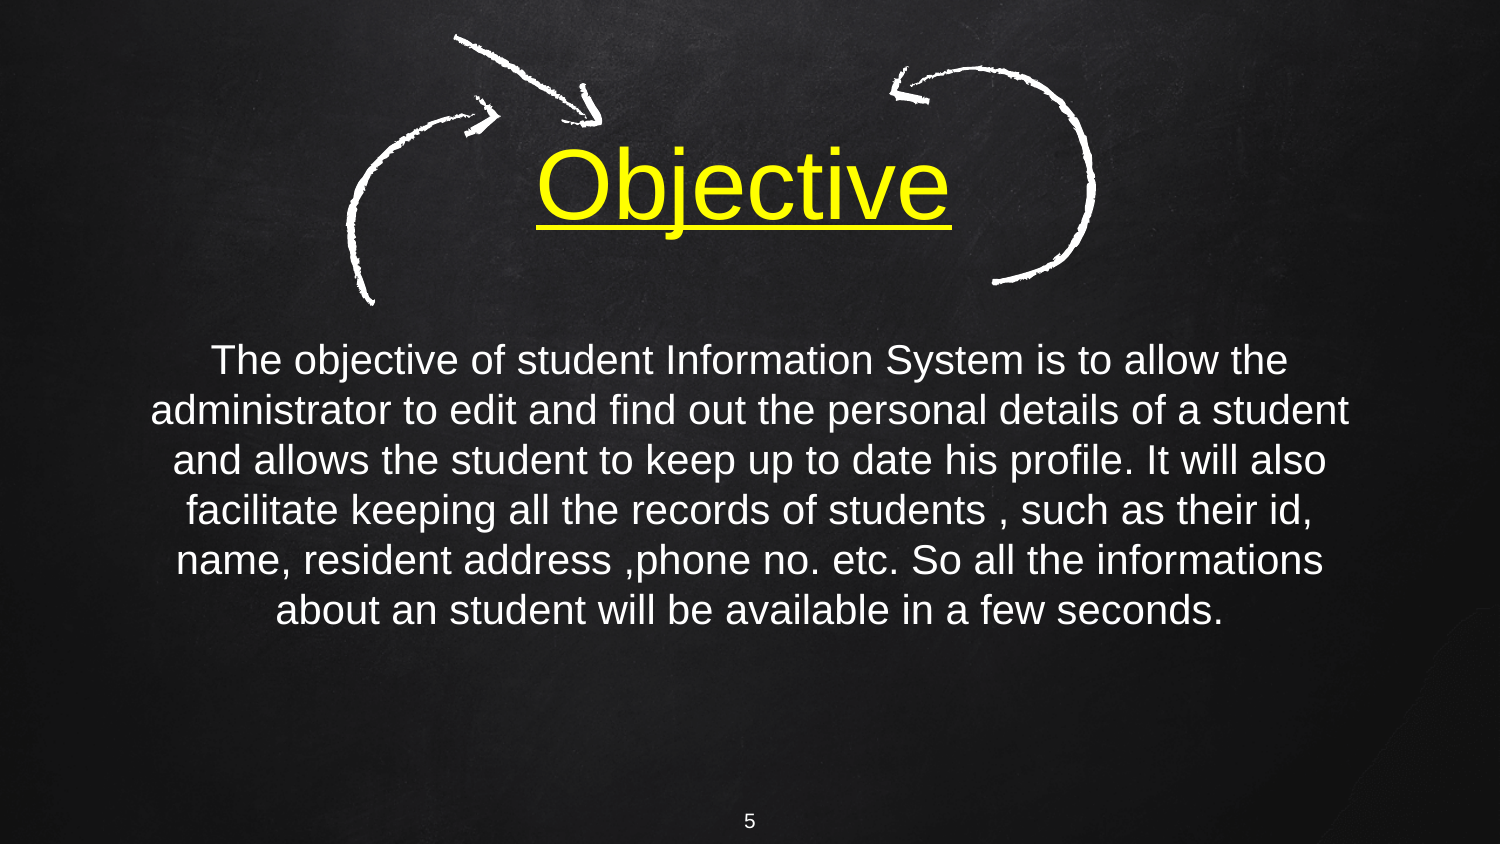

# Objective

The objective of student Information System is to allow the administrator to edit and find out the personal details of a student and allows the student to keep up to date his profile. It will also facilitate keeping all the records of students , such as their id, name, resident address ,phone no. etc. So all the informations about an student will be available in a few seconds.
5